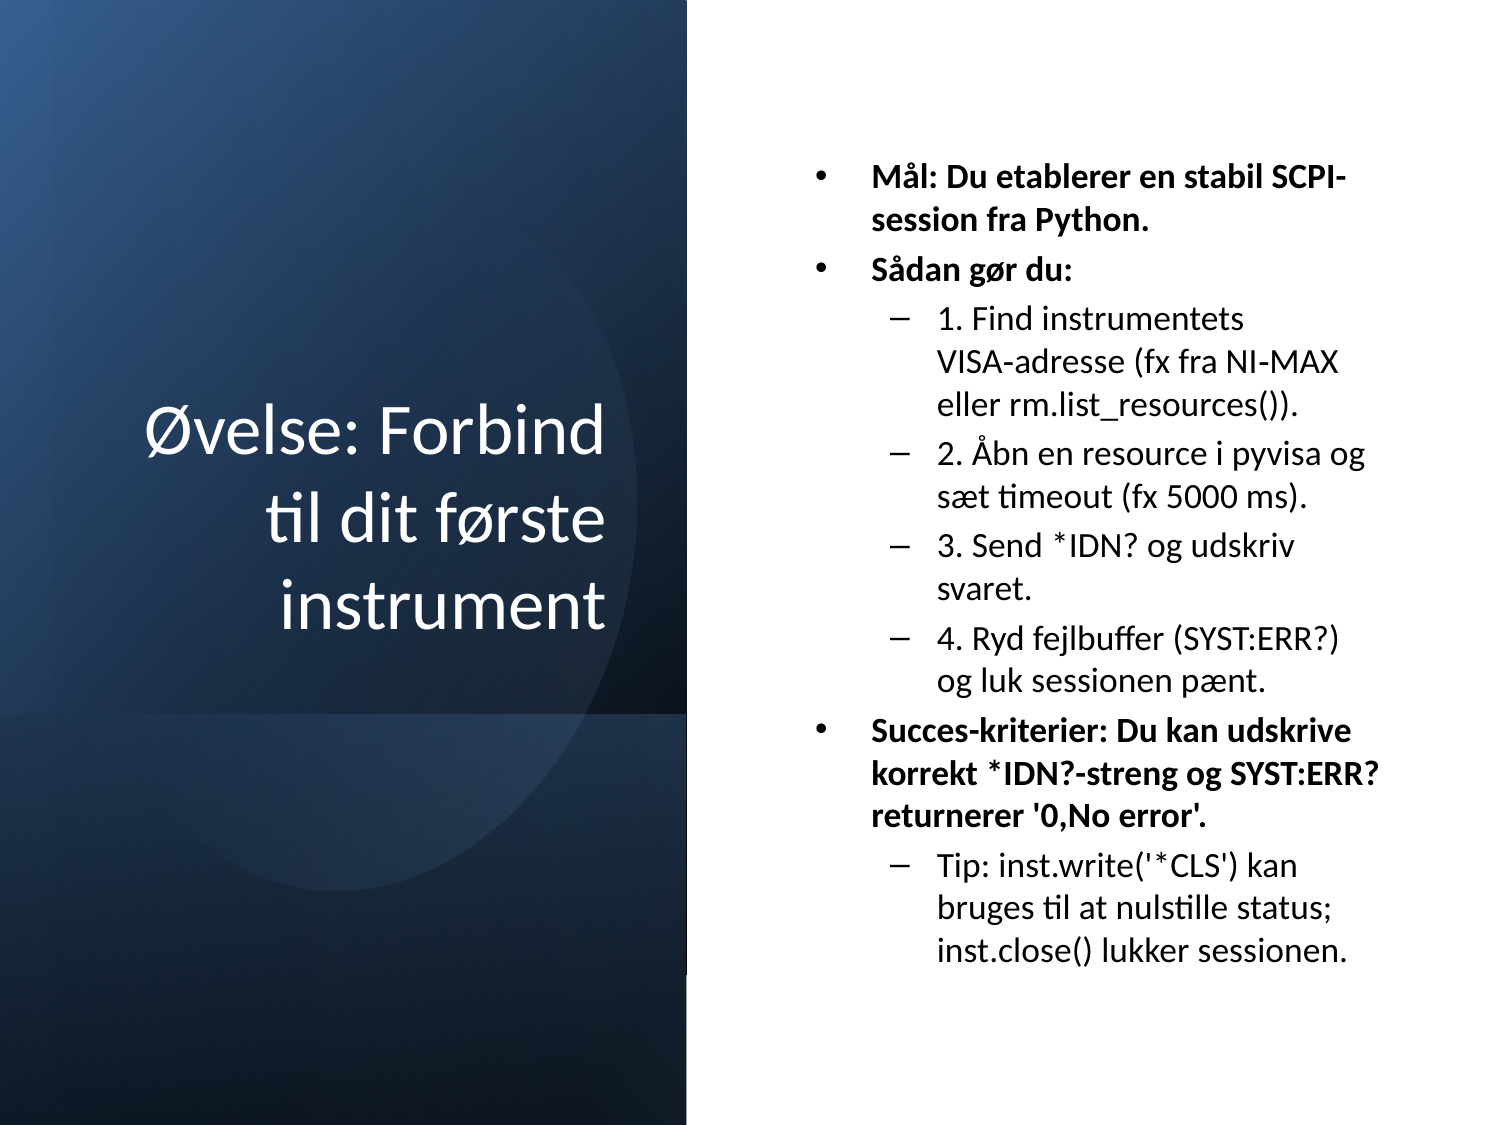

# Øvelse: Forbind til dit første instrument
Mål: Du etablerer en stabil SCPI-session fra Python.
Sådan gør du:
1. Find instrumentets VISA‑adresse (fx fra NI‑MAX eller rm.list_resources()).
2. Åbn en resource i pyvisa og sæt timeout (fx 5000 ms).
3. Send *IDN? og udskriv svaret.
4. Ryd fejlbuffer (SYST:ERR?) og luk sessionen pænt.
Succes-kriterier: Du kan udskrive korrekt *IDN?-streng og SYST:ERR? returnerer '0,No error'.
Tip: inst.write('*CLS') kan bruges til at nulstille status; inst.close() lukker sessionen.